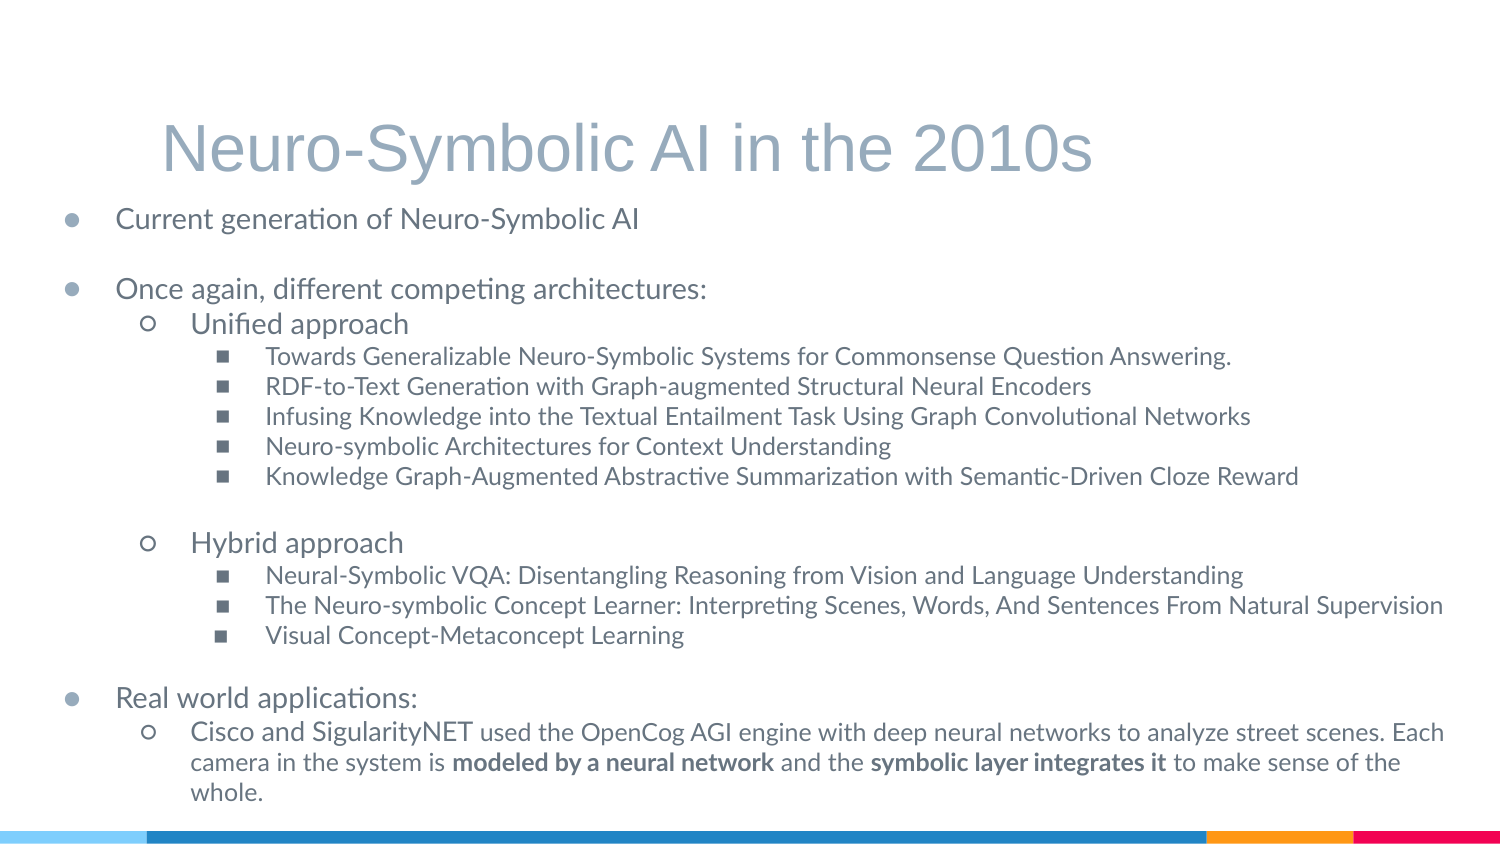

# Neuro-Symbolic AI in the 2010s
Current generation of Neuro-Symbolic AI
Once again, different competing architectures:
Unified approach
Towards Generalizable Neuro-Symbolic Systems for Commonsense Question Answering.
RDF-to-Text Generation with Graph-augmented Structural Neural Encoders
Infusing Knowledge into the Textual Entailment Task Using Graph Convolutional Networks
Neuro-symbolic Architectures for Context Understanding
Knowledge Graph-Augmented Abstractive Summarization with Semantic-Driven Cloze Reward
Hybrid approach
Neural-Symbolic VQA: Disentangling Reasoning from Vision and Language Understanding
The Neuro-symbolic Concept Learner: Interpreting Scenes, Words, And Sentences From Natural Supervision
Visual Concept-Metaconcept Learning
Real world applications:
Cisco and SigularityNET used the OpenCog AGI engine with deep neural networks to analyze street scenes. Each camera in the system is modeled by a neural network and the symbolic layer integrates it to make sense of the whole.